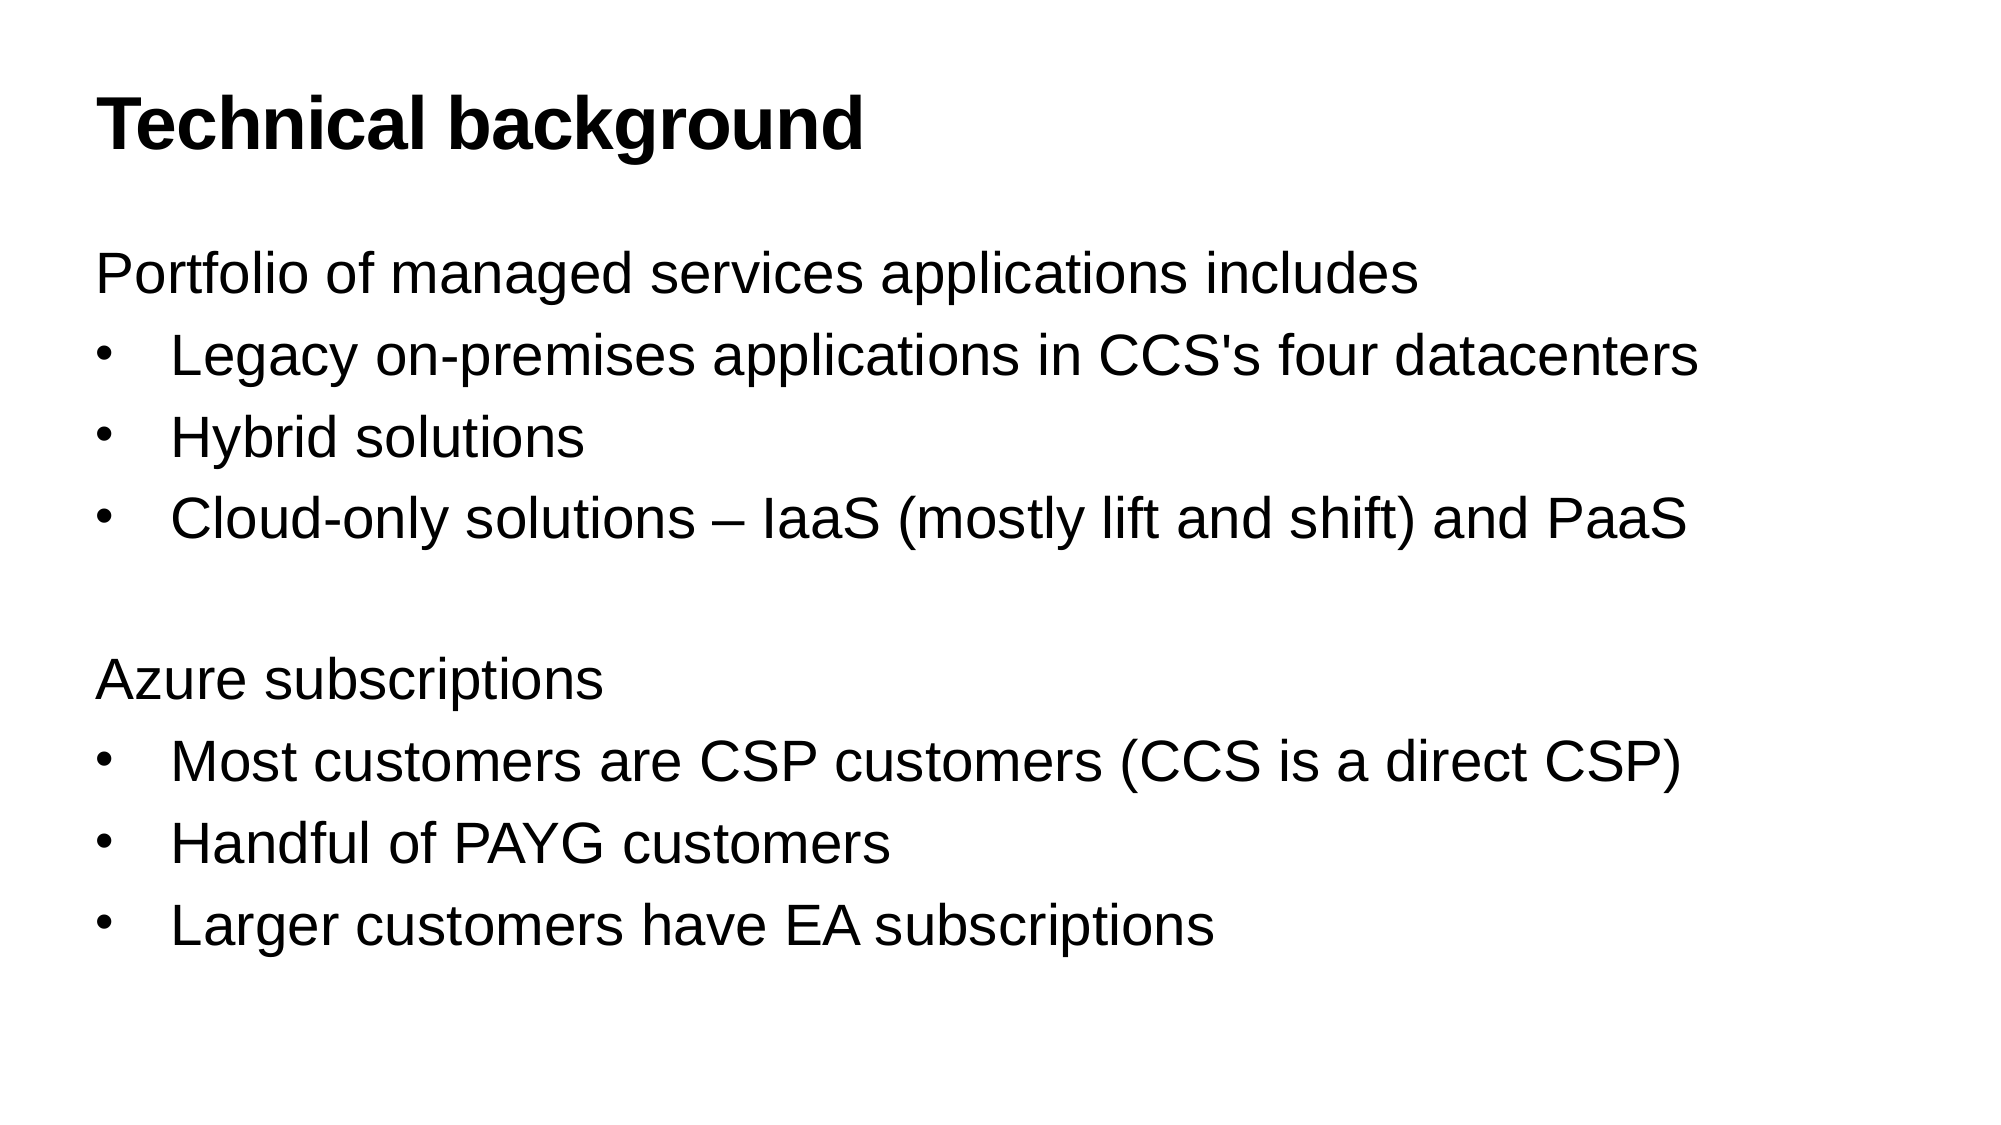

# Technical background
Portfolio of managed services applications includes
Legacy on-premises applications in CCS's four datacenters
Hybrid solutions
Cloud-only solutions – IaaS (mostly lift and shift) and PaaS

Azure subscriptions
Most customers are CSP customers (CCS is a direct CSP)
Handful of PAYG customers
Larger customers have EA subscriptions